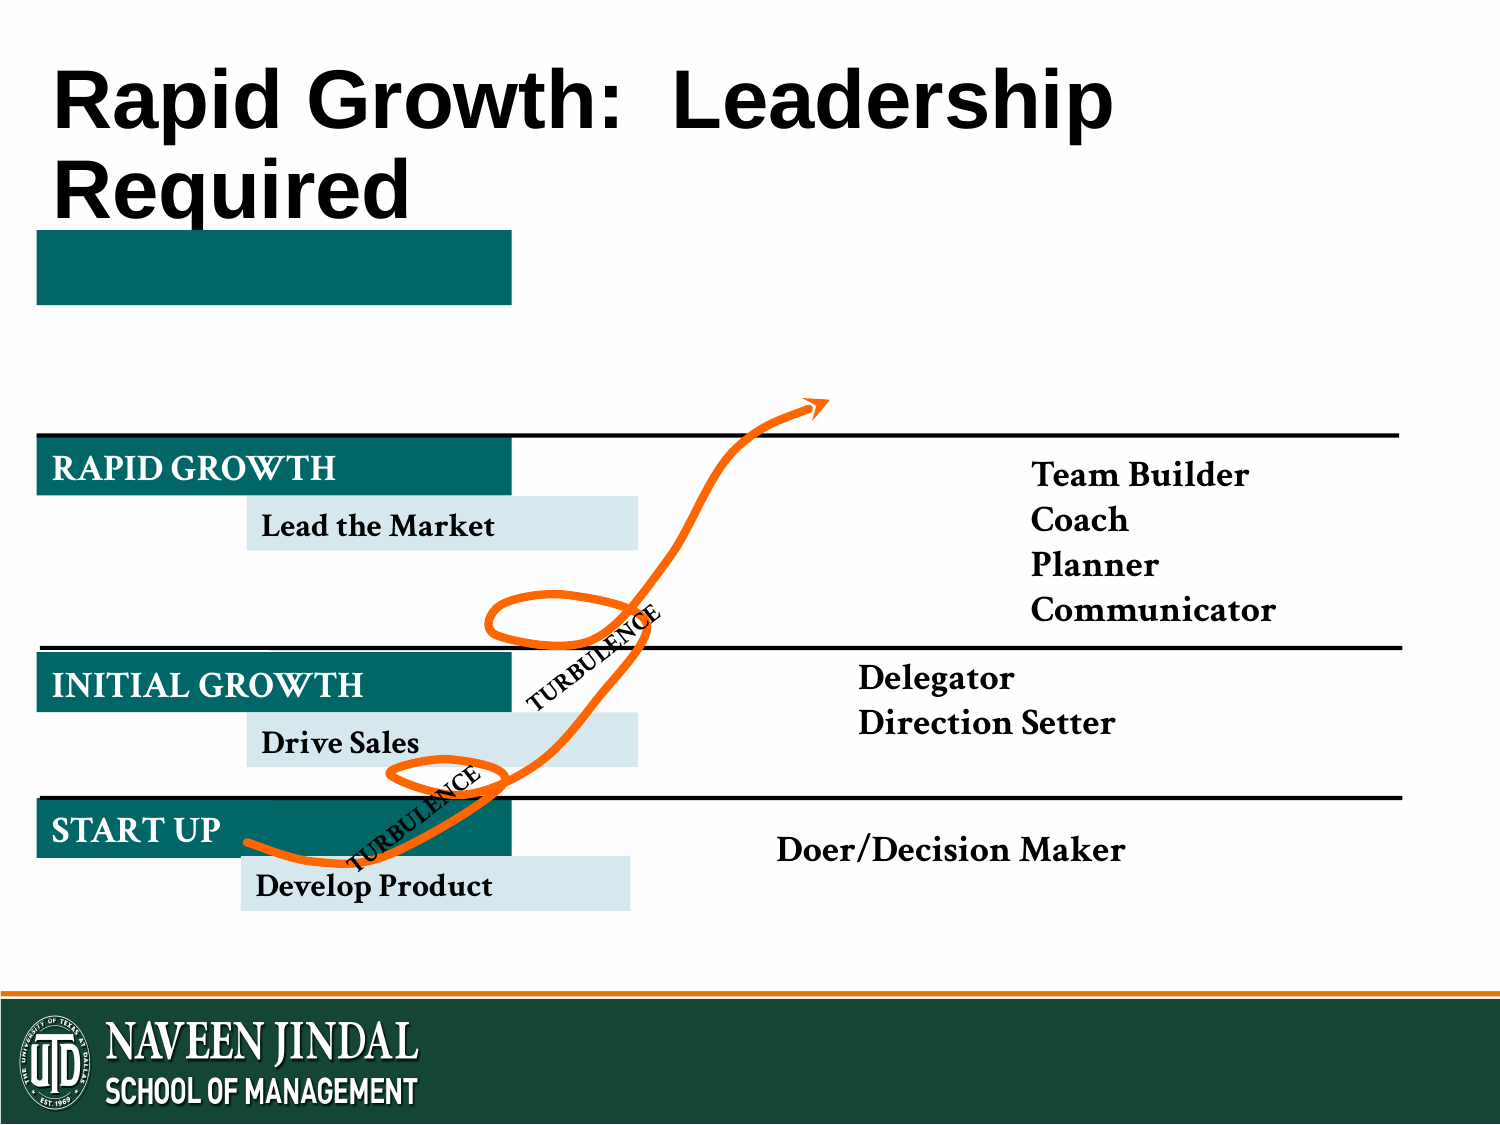

# Rapid Growth:  Leadership Required

RAPID GROWTH

Team Builder
Coach
Planner
Communicator
Lead the Market
TURBULENCE
Delegator
Direction Setter

INITIAL GROWTH
Drive Sales
TURBULENCE
START UP

Doer/Decision Maker
Develop Product